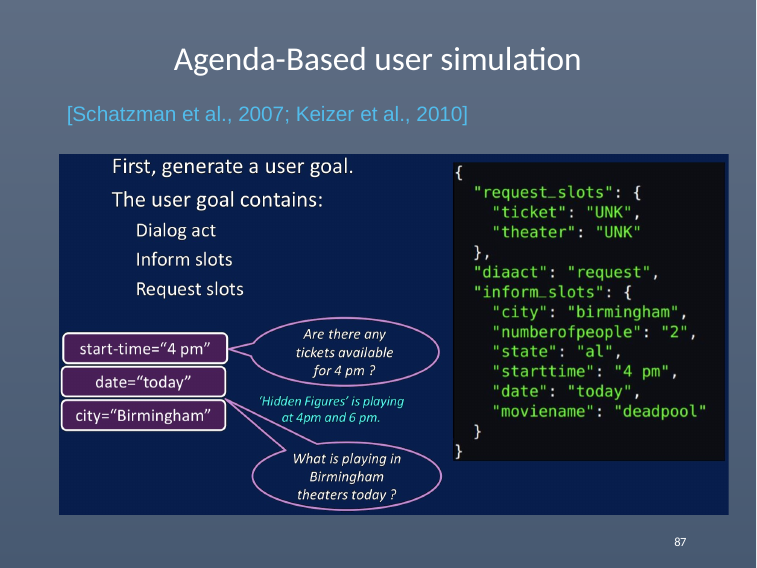

# Agenda-Based user simulation
[Schatzman et al., 2007; Keizer et al., 2010]

87